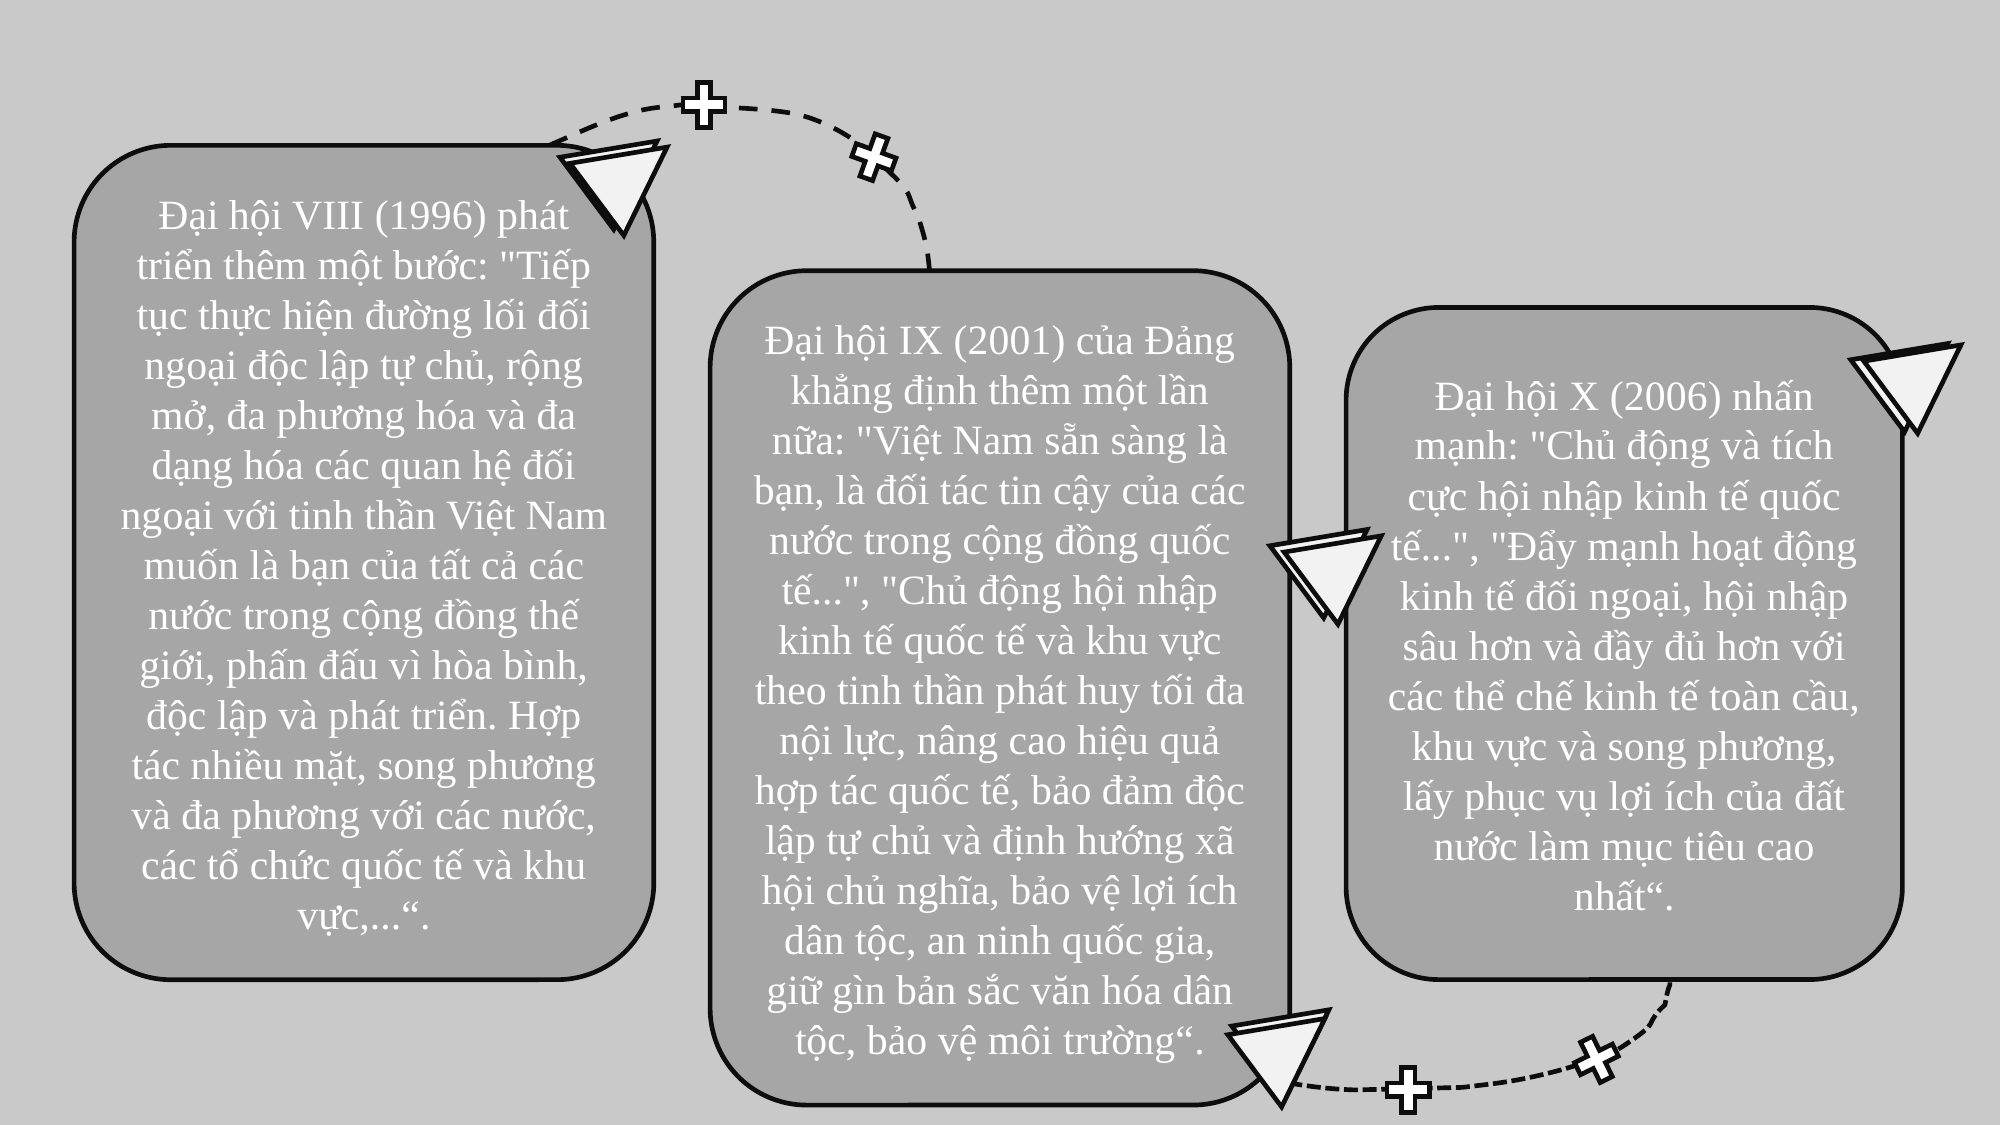

Đại hội VIII (1996) phát triển thêm một bước: "Tiếp tục thực hiện đường lối đối ngoại độc lập tự chủ, rộng mở, đa phương hóa và đa dạng hóa các quan hệ đối ngoại với tinh thần Việt Nam muốn là bạn của tất cả các nước trong cộng đồng thế giới, phấn đấu vì hòa bình, độc lập và phát triển. Hợp tác nhiều mặt, song phương và đa phương với các nước, các tổ chức quốc tế và khu vực,...“.
Đại hội IX (2001) của Đảng khẳng định thêm một lần nữa: "Việt Nam sẵn sàng là bạn, là đối tác tin cậy của các nước trong cộng đồng quốc tế...", "Chủ động hội nhập kinh tế quốc tế và khu vực theo tinh thần phát huy tối đa nội lực, nâng cao hiệu quả hợp tác quốc tế, bảo đảm độc lập tự chủ và định hướng xã hội chủ nghĩa, bảo vệ lợi ích dân tộc, an ninh quốc gia, giữ gìn bản sắc văn hóa dân tộc, bảo vệ môi trường“.
Đại hội X (2006) nhấn mạnh: "Chủ động và tích cực hội nhập kinh tế quốc tế...", "Đẩy mạnh hoạt động kinh tế đối ngoại, hội nhập sâu hơn và đầy đủ hơn với các thể chế kinh tế toàn cầu, khu vực và song phương, lấy phục vụ lợi ích của đất nước làm mục tiêu cao nhất“.